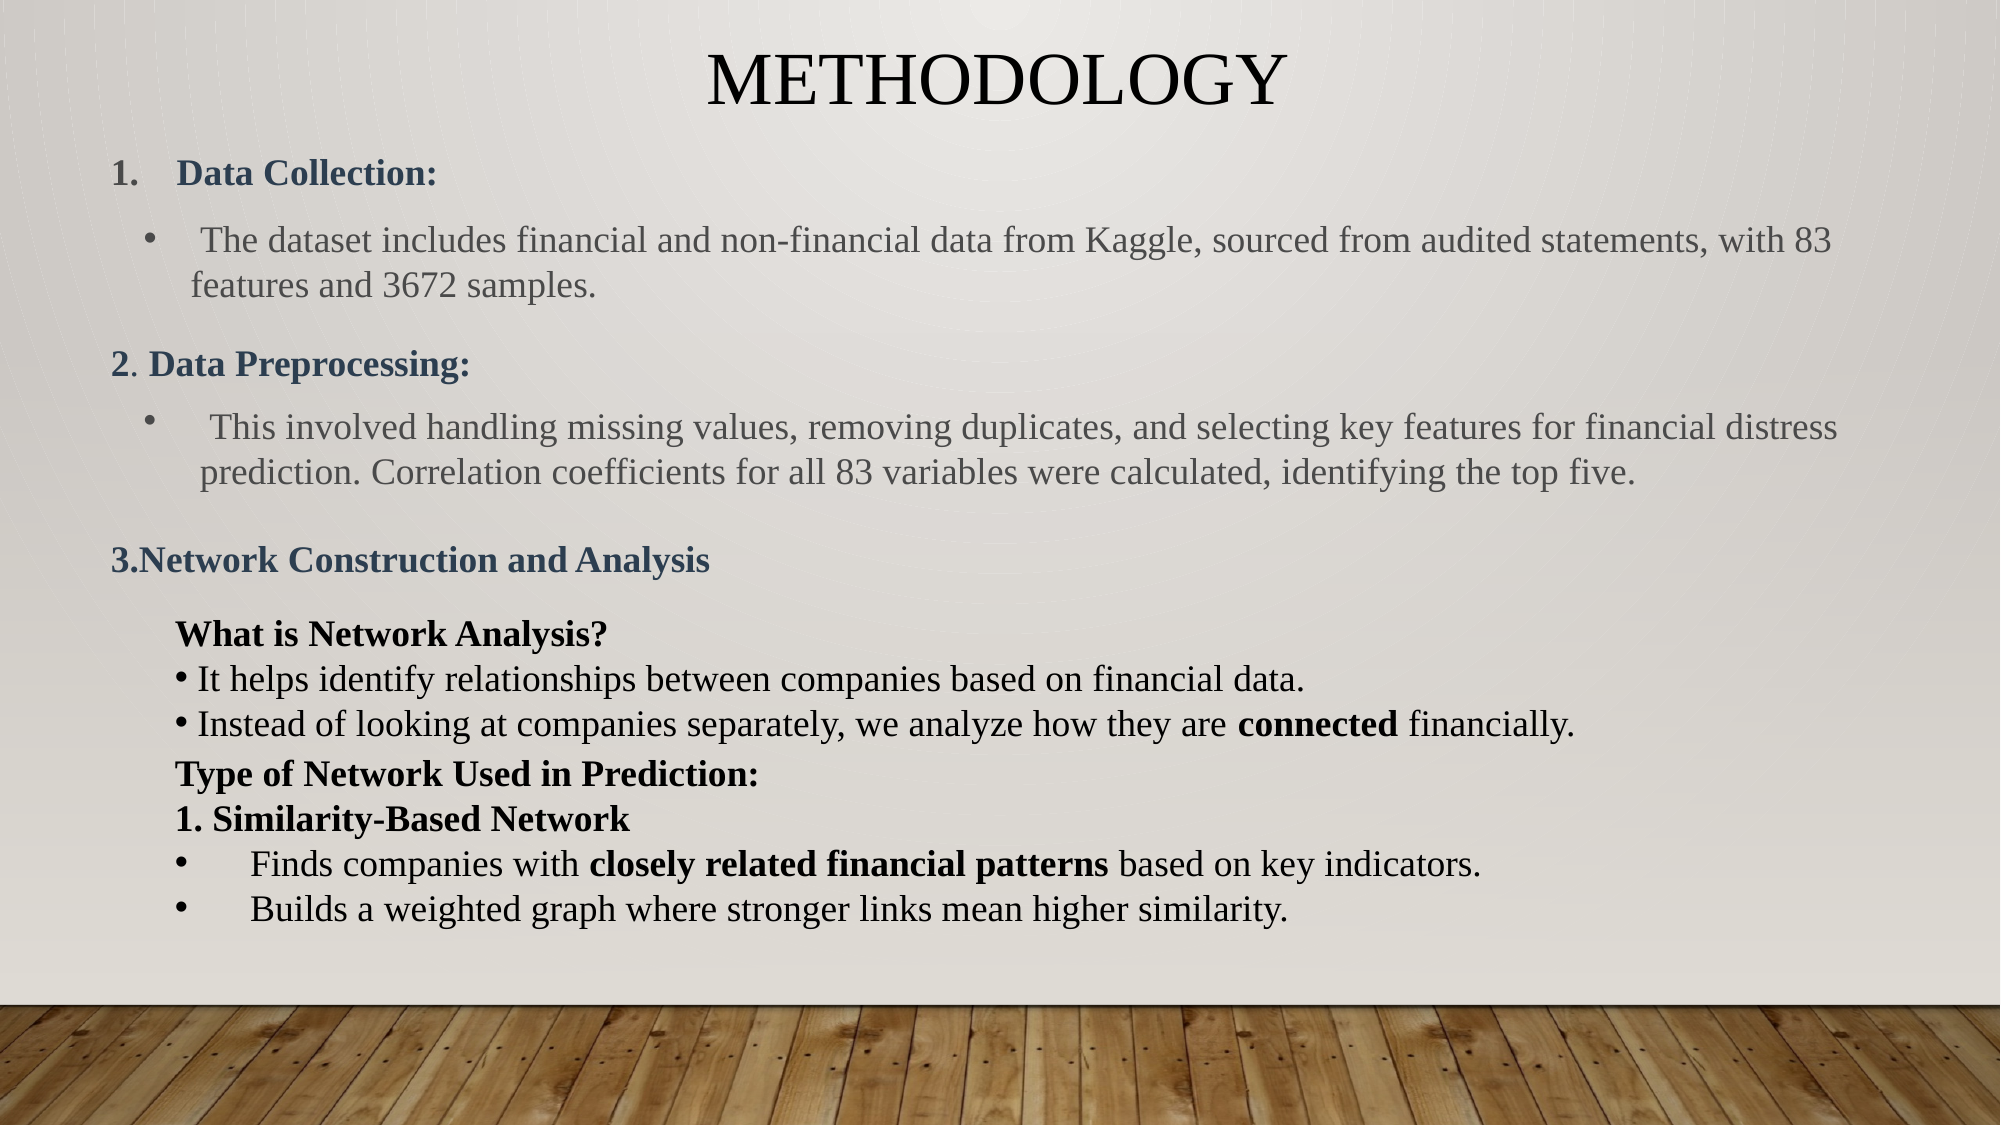

METHODOLOGY
 Data Collection:
 The dataset includes financial and non-financial data from Kaggle, sourced from audited statements, with 83 features and 3672 samples.
2. Data Preprocessing:
 This involved handling missing values, removing duplicates, and selecting key features for financial distress prediction. Correlation coefficients for all 83 variables were calculated, identifying the top five.
3.Network Construction and Analysis
What is Network Analysis?
 It helps identify relationships between companies based on financial data.
 Instead of looking at companies separately, we analyze how they are connected financially.
Type of Network Used in Prediction:
1. Similarity-Based Network
   Finds companies with closely related financial patterns based on key indicators.
   Builds a weighted graph where stronger links mean higher similarity.